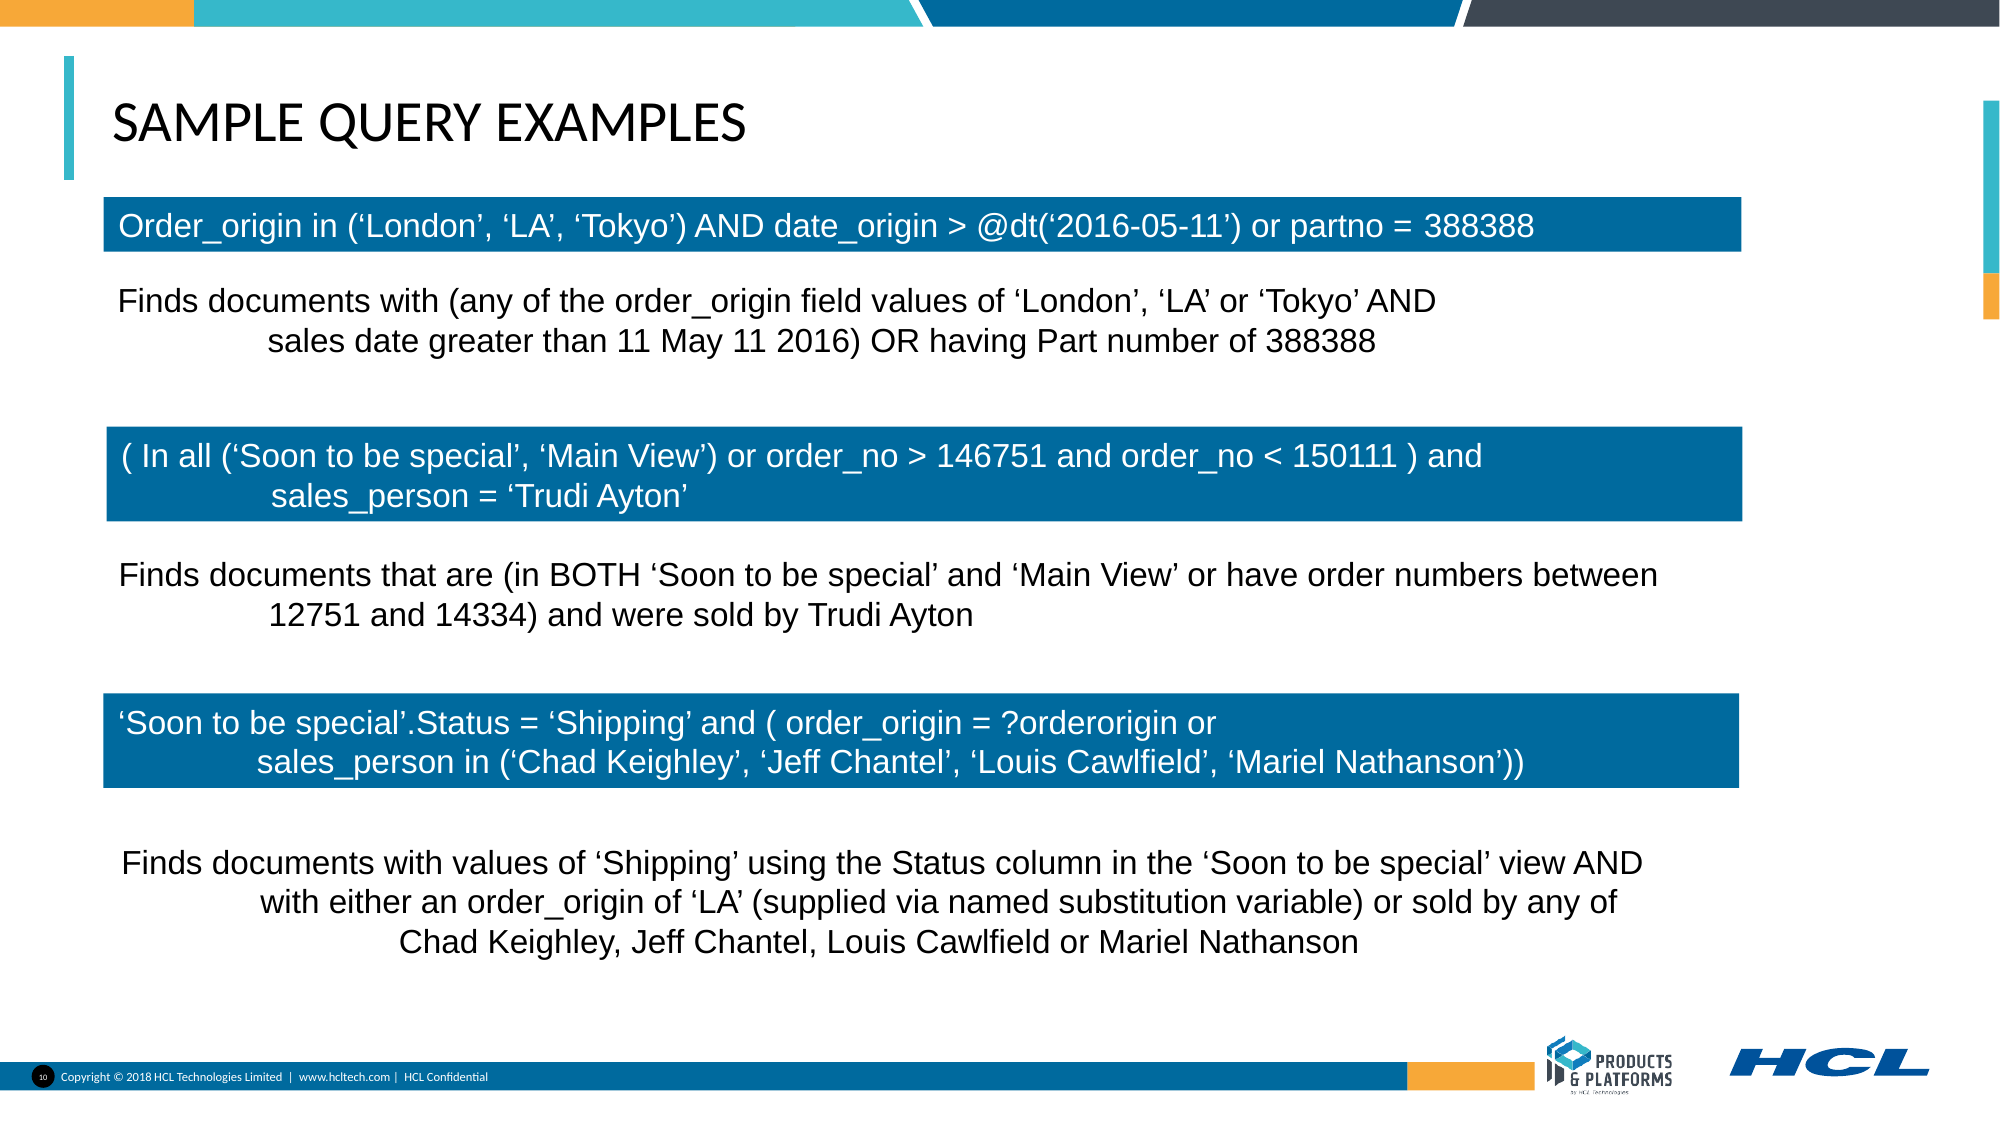

# SAMPLE query examples
Order_origin in (‘London’, ‘LA’, ‘Tokyo’) AND date_origin > @dt(‘2016-05-11’) or partno = 388388
Finds documents with (any of the order_origin field values of ‘London’, ‘LA’ or ‘Tokyo’ AND
	sales date greater than 11 May 11 2016) OR having Part number of 388388
( In all (‘Soon to be special’, ‘Main View’) or order_no > 146751 and order_no < 150111 ) and
	sales_person = ‘Trudi Ayton’
Finds documents that are (in BOTH ‘Soon to be special’ and ‘Main View’ or have order numbers between 	12751 and 14334) and were sold by Trudi Ayton
‘Soon to be special’.Status = ‘Shipping’ and ( order_origin = ?orderorigin or
               sales_person in (‘Chad Keighley’, ‘Jeff Chantel’, ‘Louis Cawlfield’, ‘Mariel Nathanson’))
Finds documents with values of ‘Shipping’ using the Status column in the ‘Soon to be special’ view AND
               with either an order_origin of ‘LA’ (supplied via named substitution variable) or sold by any of
                              Chad Keighley, Jeff Chantel, Louis Cawlfield or Mariel Nathanson